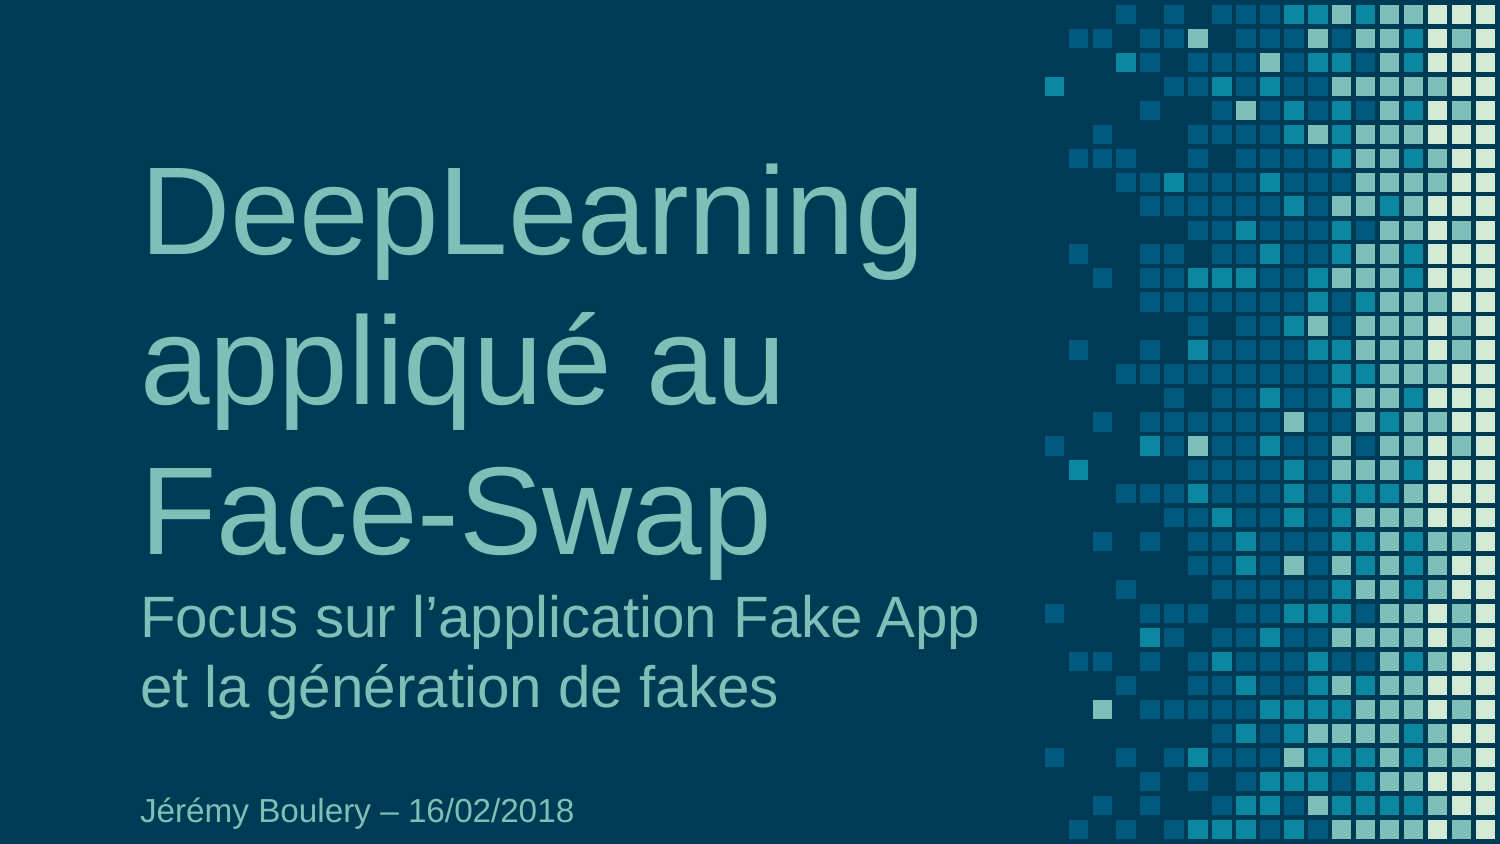

# DeepLearning appliqué au Face-Swap Focus sur l’application Fake App et la génération de fakes Jérémy Boulery – 16/02/2018